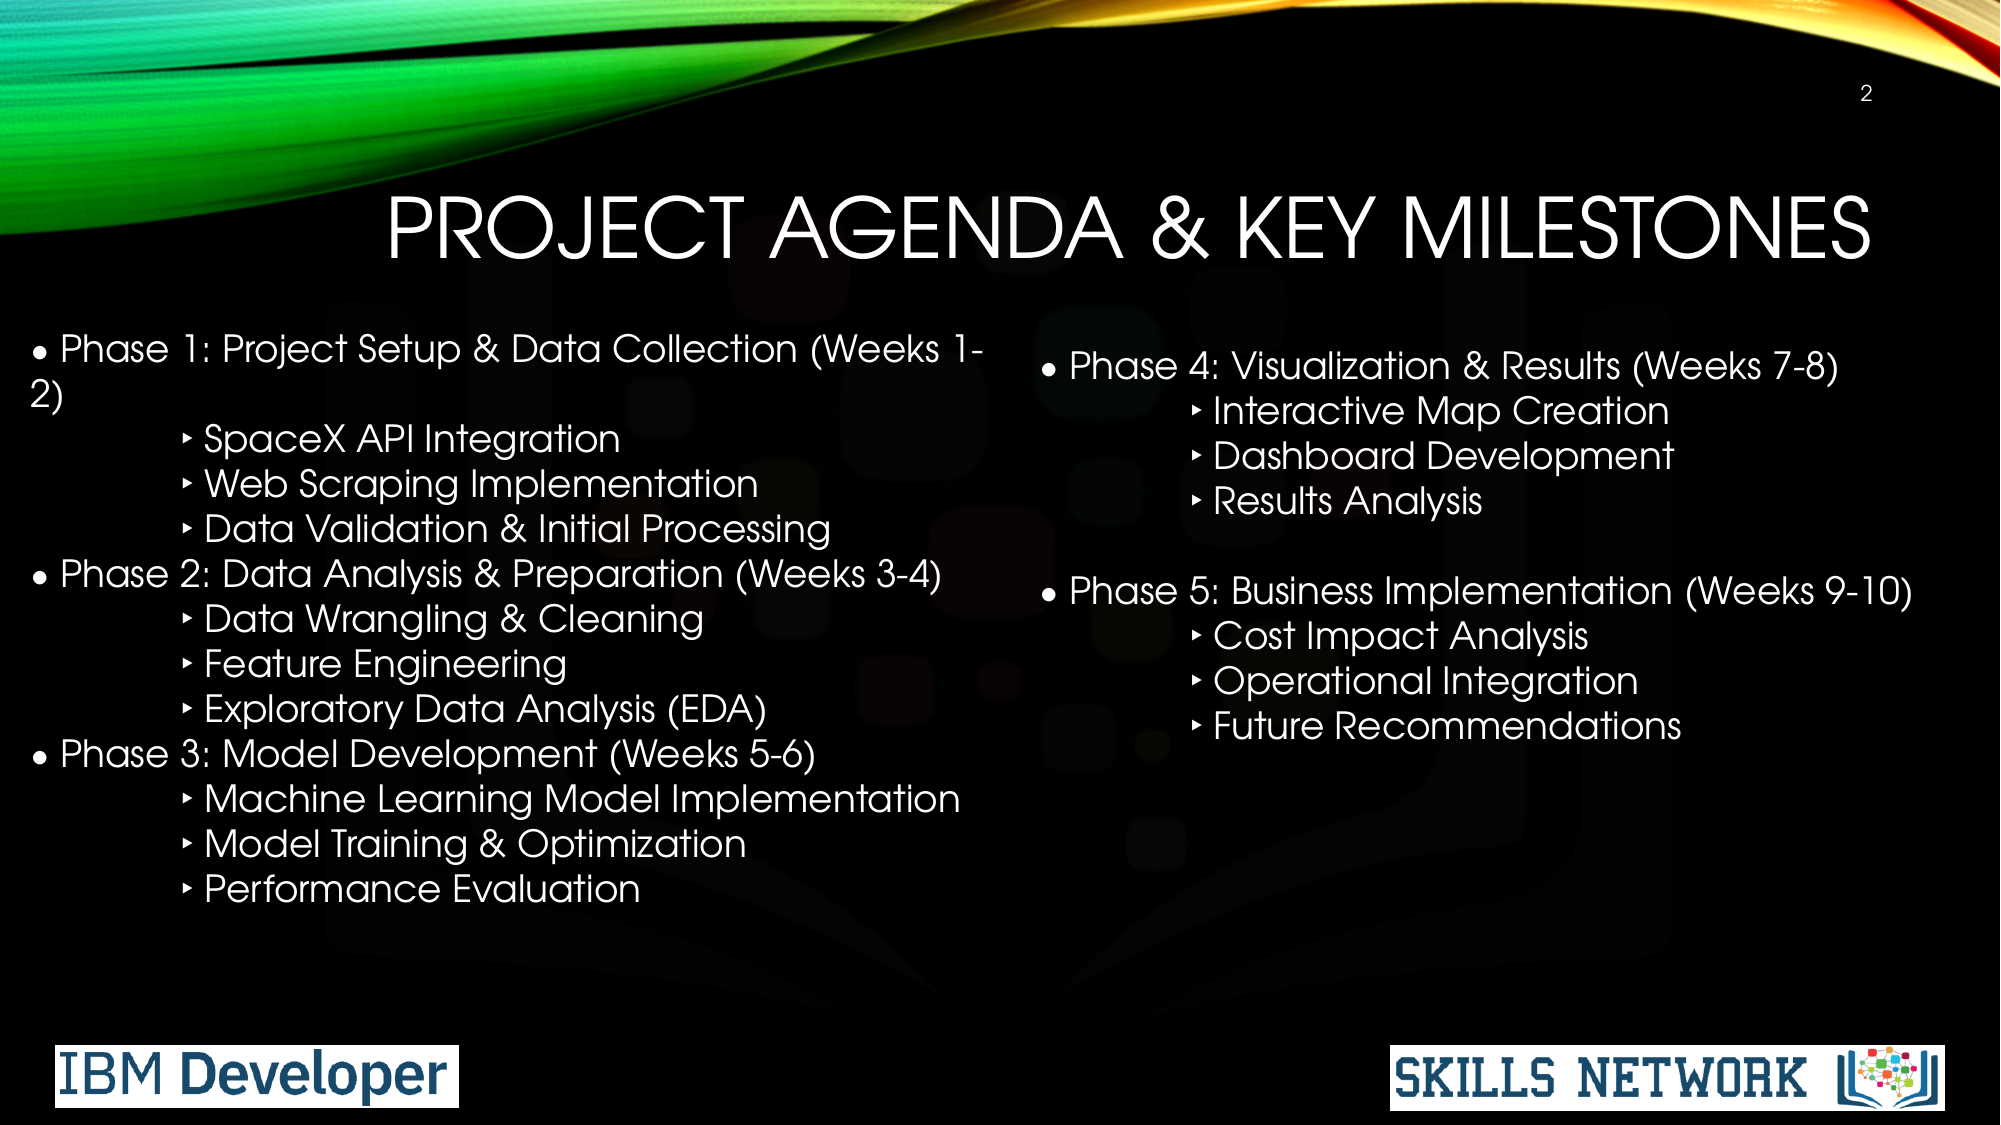

2
# Project Agenda & Key Milestones
• Phase 1: Project Setup & Data Collection (Weeks 1-2)
	‣ SpaceX API Integration
	‣ Web Scraping Implementation
	‣ Data Validation & Initial Processing
• Phase 2: Data Analysis & Preparation (Weeks 3-4)
 	‣ Data Wrangling & Cleaning
 	‣ Feature Engineering
	‣ Exploratory Data Analysis (EDA)
• Phase 3: Model Development (Weeks 5-6)
	‣ Machine Learning Model Implementation
	‣ Model Training & Optimization
	‣ Performance Evaluation
• Phase 4: Visualization & Results (Weeks 7-8)
	‣ Interactive Map Creation
	‣ Dashboard Development
	‣ Results Analysis

• Phase 5: Business Implementation (Weeks 9-10)
	‣ Cost Impact Analysis
	‣ Operational Integration
	‣ Future Recommendations